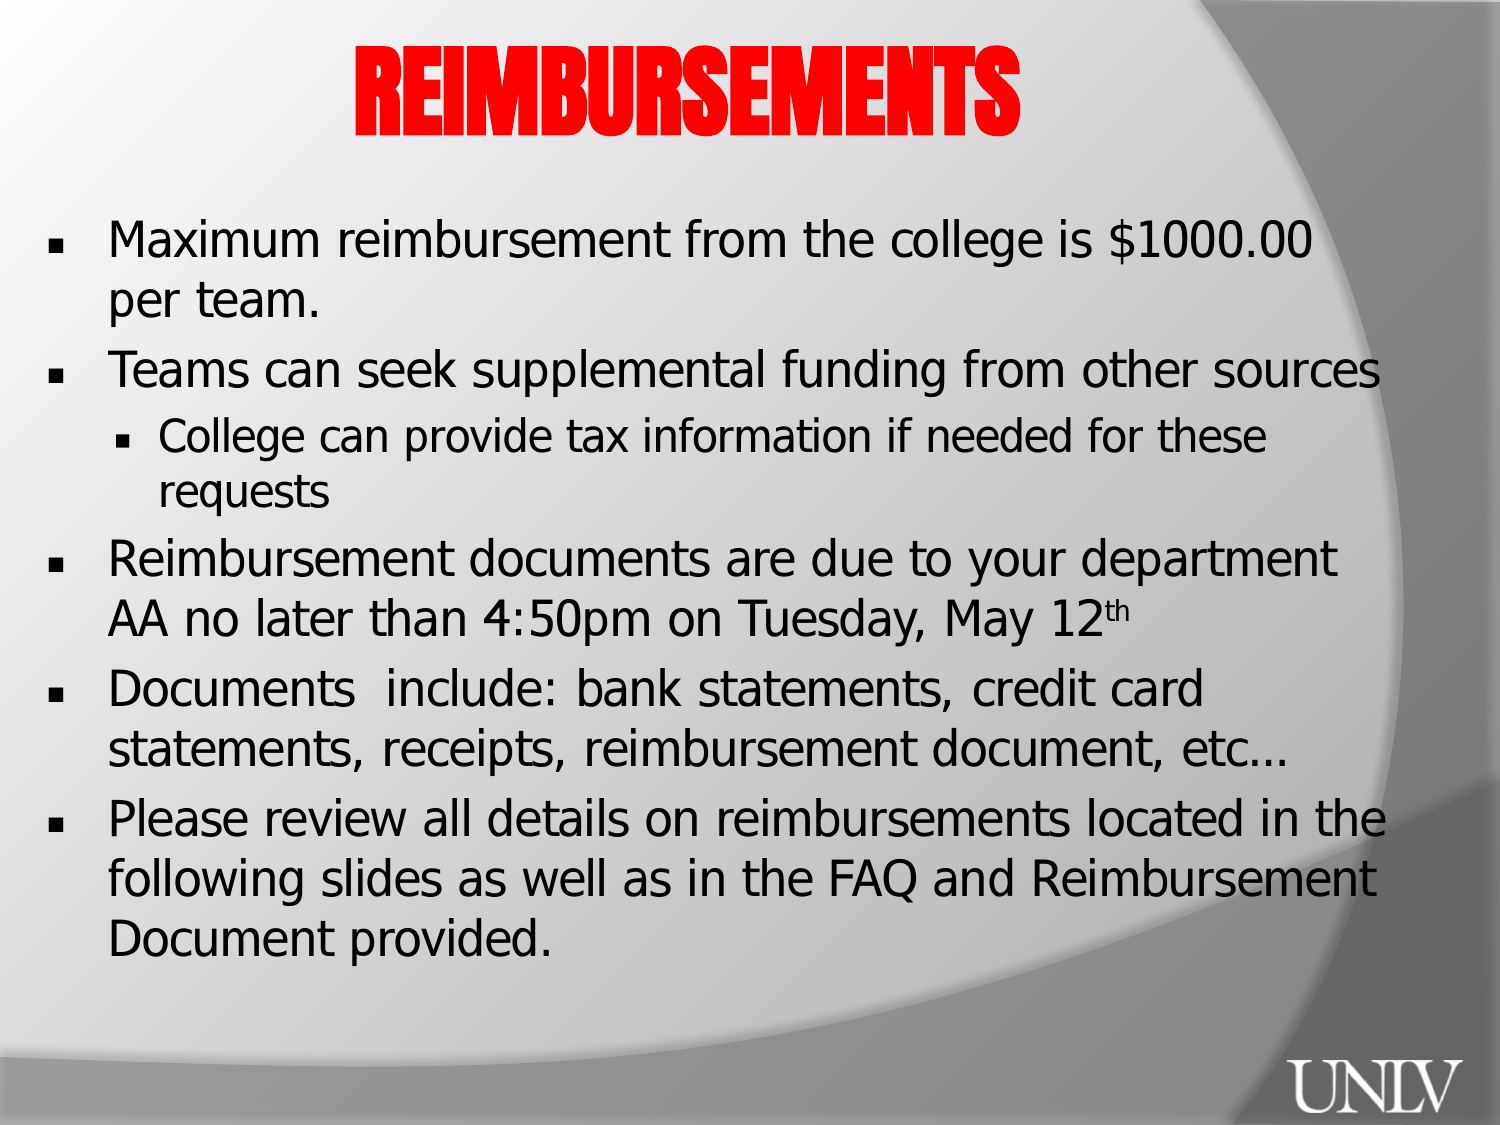

# REIMBURSEMENTS
Maximum reimbursement from the college is $1000.00 per team.
Teams can seek supplemental funding from other sources
College can provide tax information if needed for these requests
Reimbursement documents are due to your department AA no later than 4:50pm on Tuesday, May 12th
Documents  include: bank statements, credit card statements, receipts, reimbursement document, etc…
Please review all details on reimbursements located in the following slides as well as in the FAQ and Reimbursement Document provided.